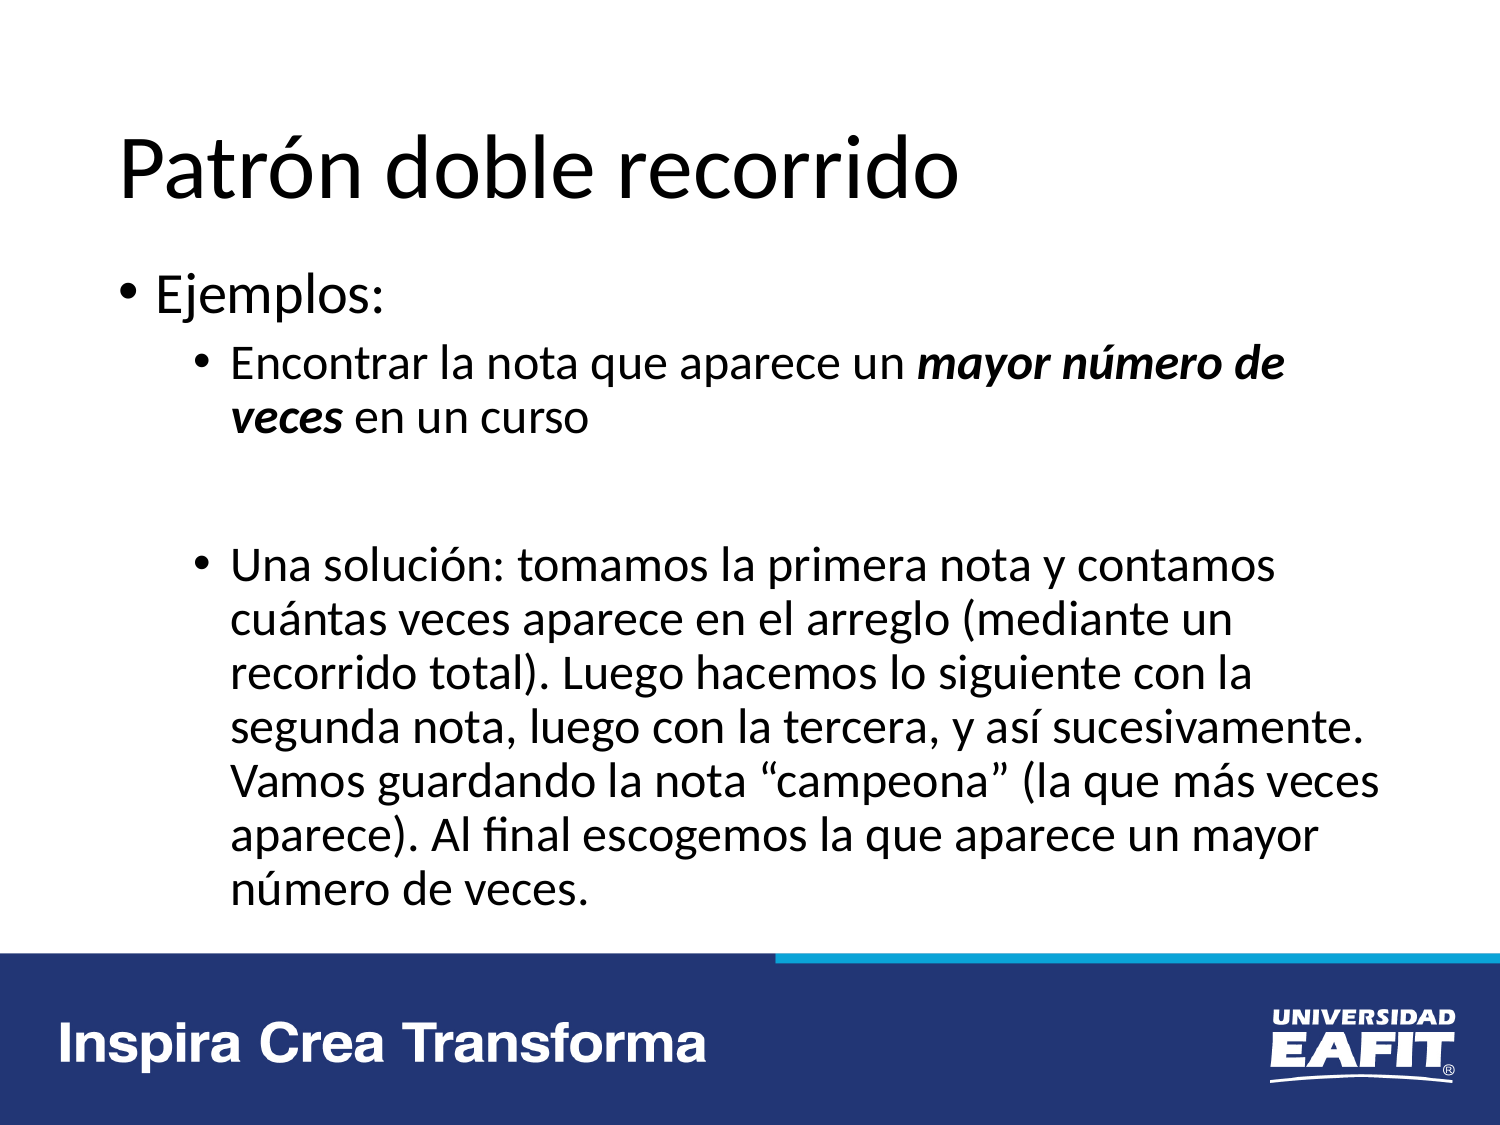

# Patrón doble recorrido
Ejemplos:
Encontrar la nota que aparece un mayor número de veces en un curso

Una solución: tomamos la primera nota y contamos cuántas veces aparece en el arreglo (mediante un recorrido total). Luego hacemos lo siguiente con la segunda nota, luego con la tercera, y así sucesivamente. Vamos guardando la nota “campeona” (la que más veces aparece). Al final escogemos la que aparece un mayor número de veces.